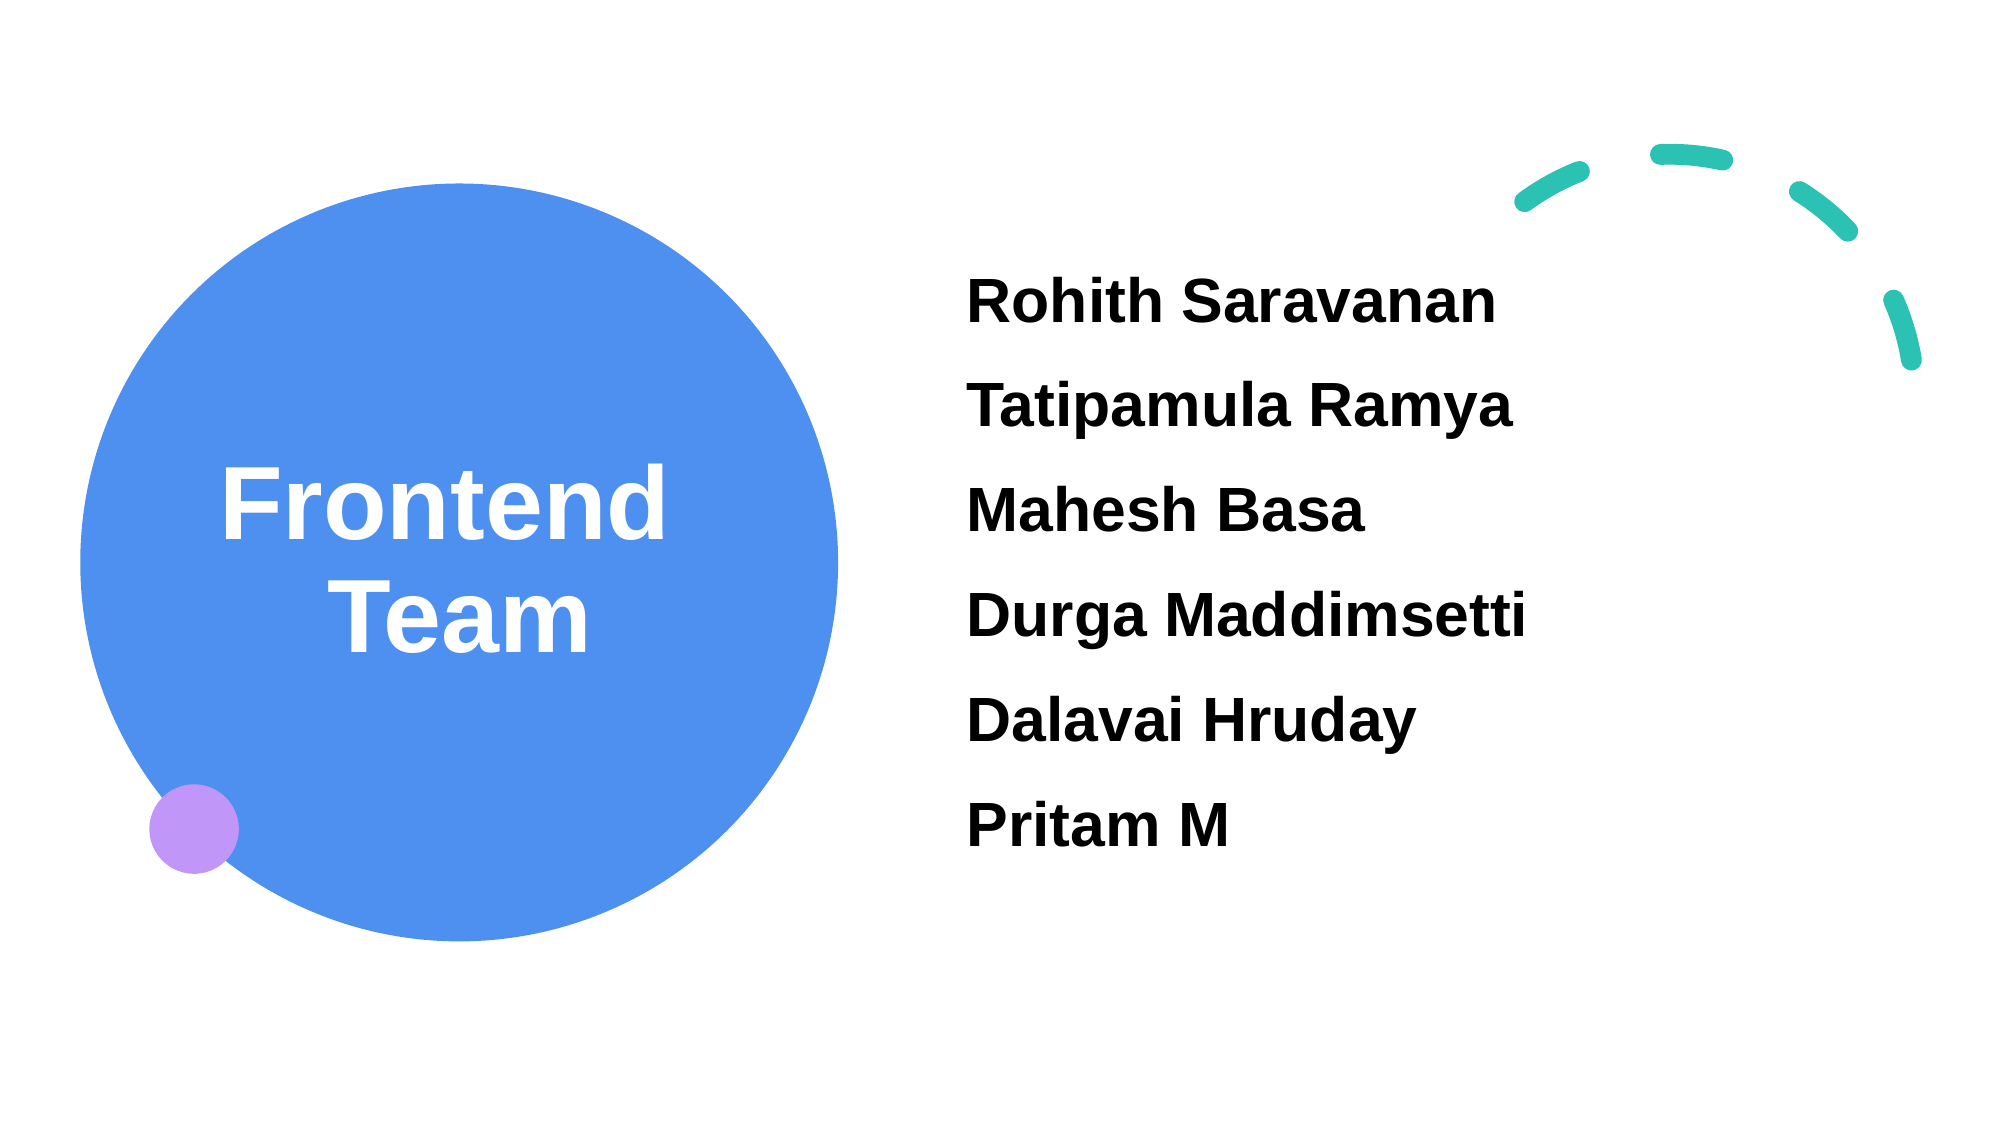

Rohith Saravanan
Tatipamula Ramya
Mahesh Basa
Durga Maddimsetti
Dalavai Hruday
Pritam M
# Frontend Team